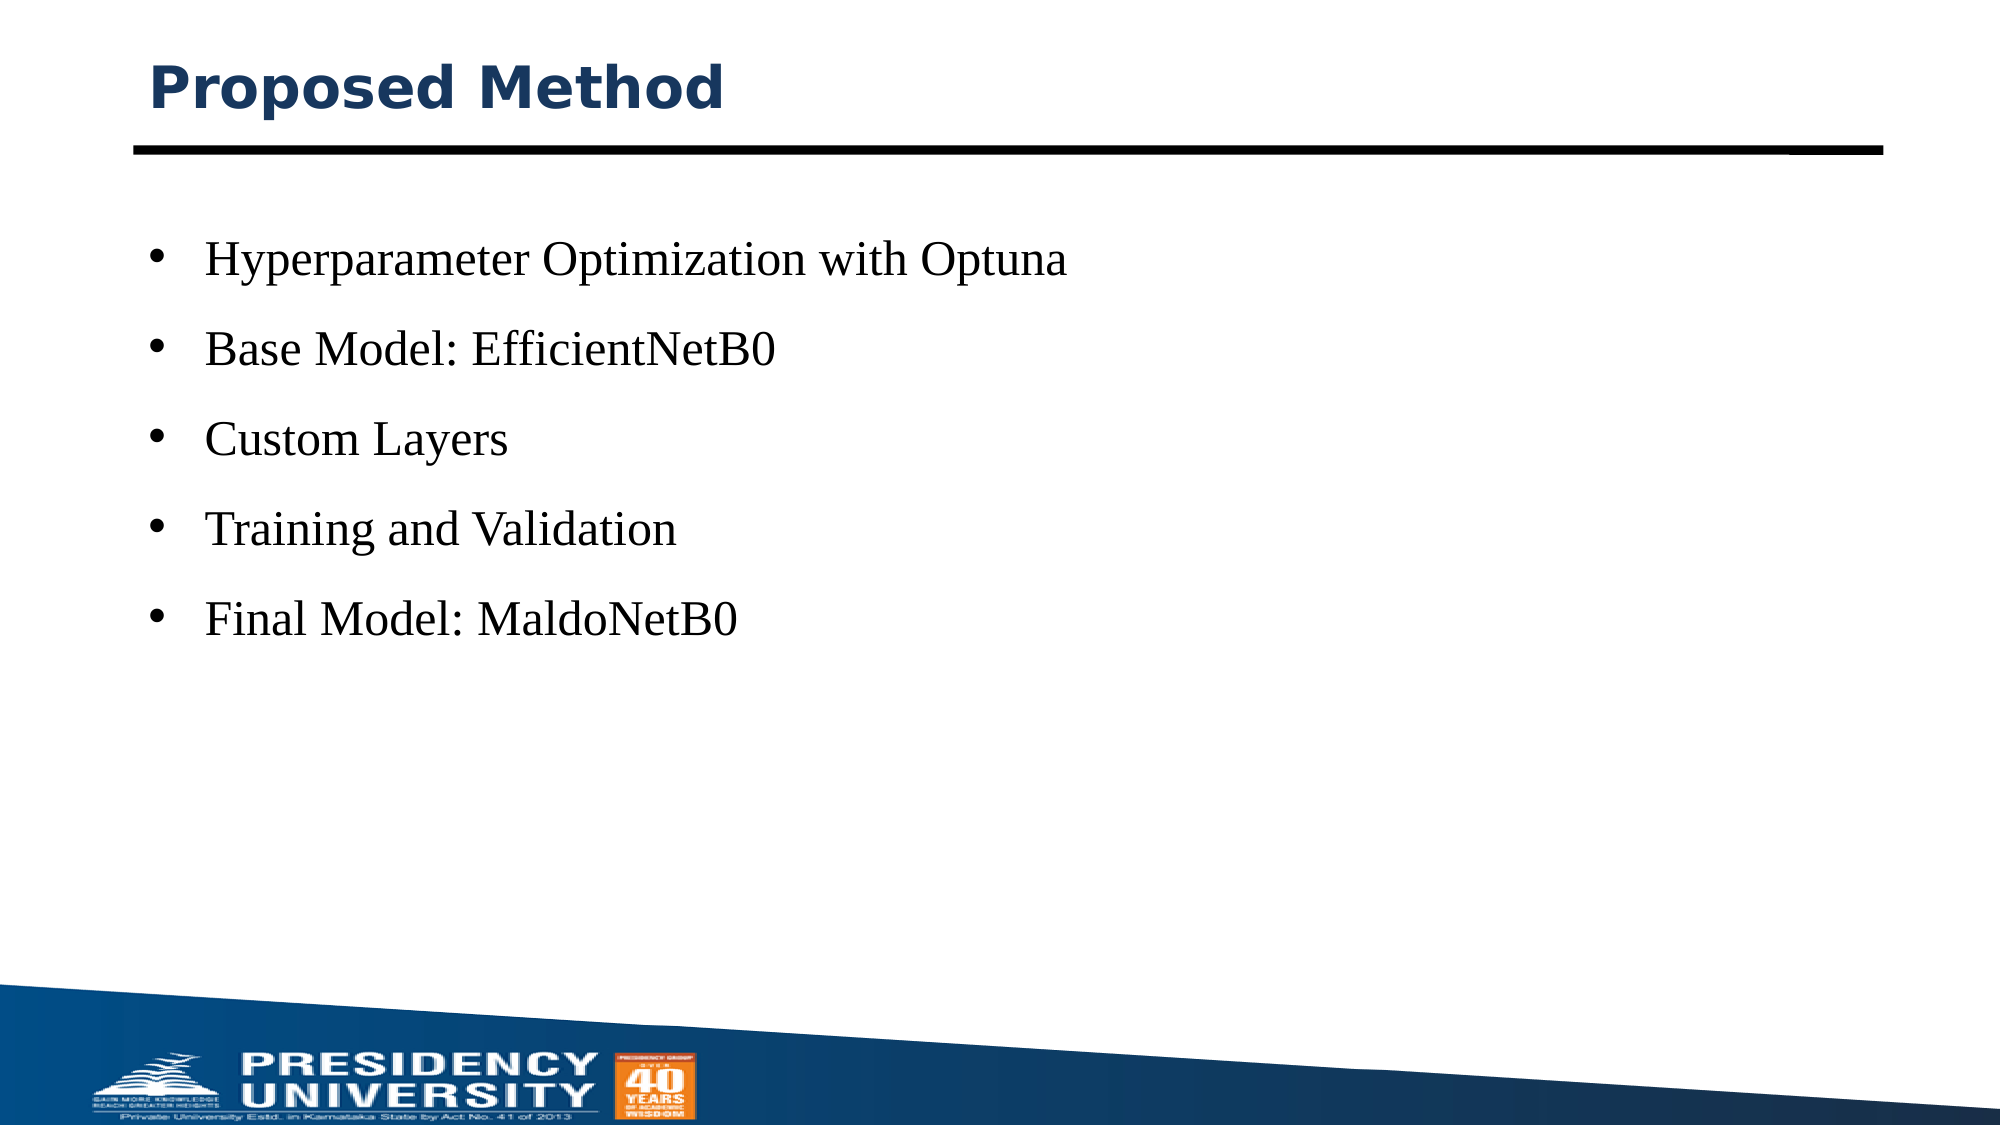

# Proposed Method
Hyperparameter Optimization with Optuna
Base Model: EfficientNetB0
Custom Layers
Training and Validation
Final Model: MaldoNetB0